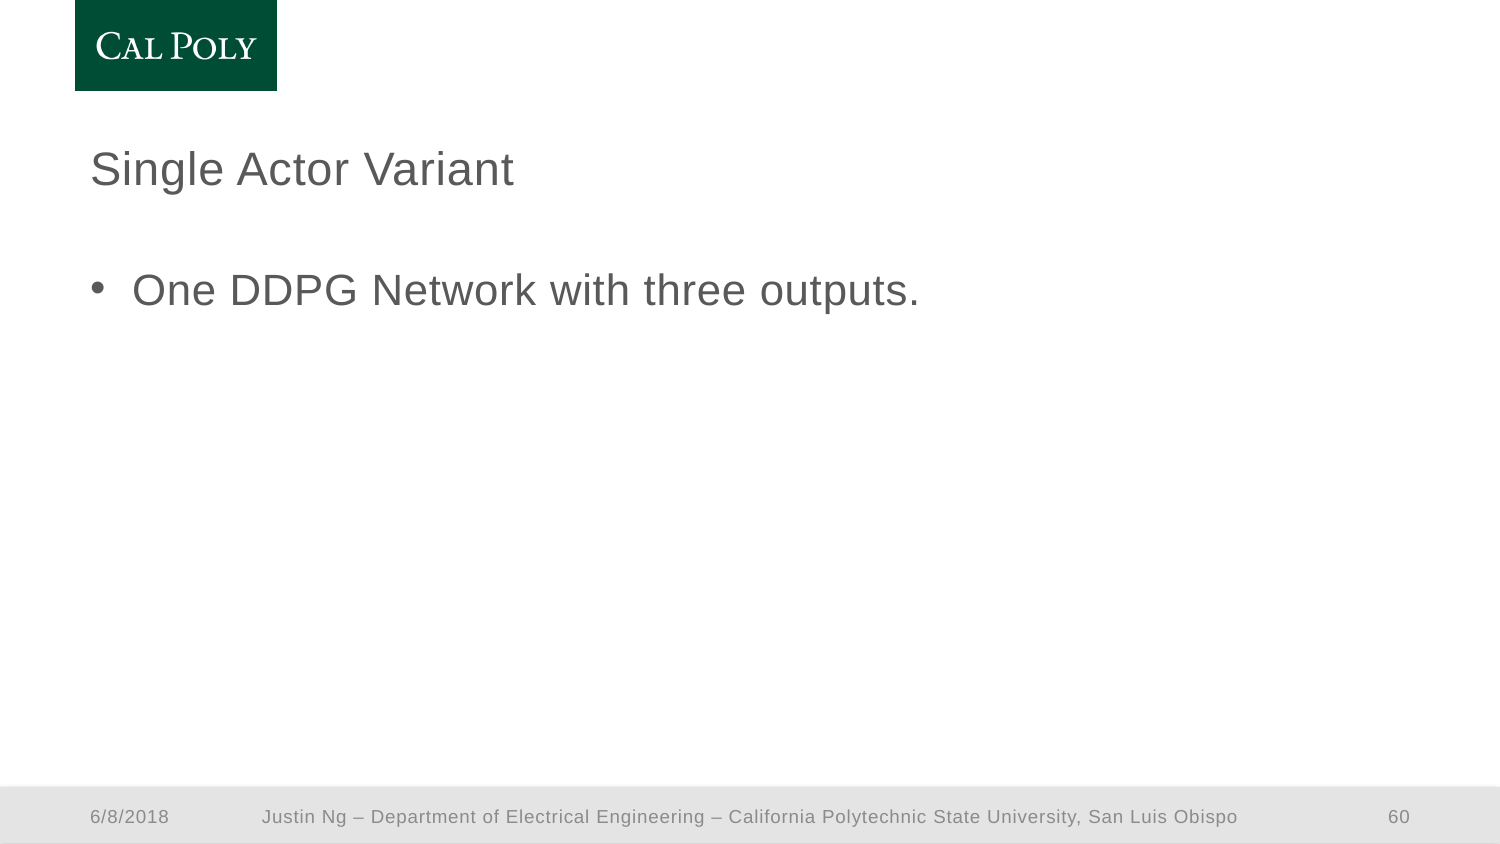

# Single Actor Variant
One DDPG Network with three outputs.
Justin Ng – Department of Electrical Engineering – California Polytechnic State University, San Luis Obispo
6/8/2018
60